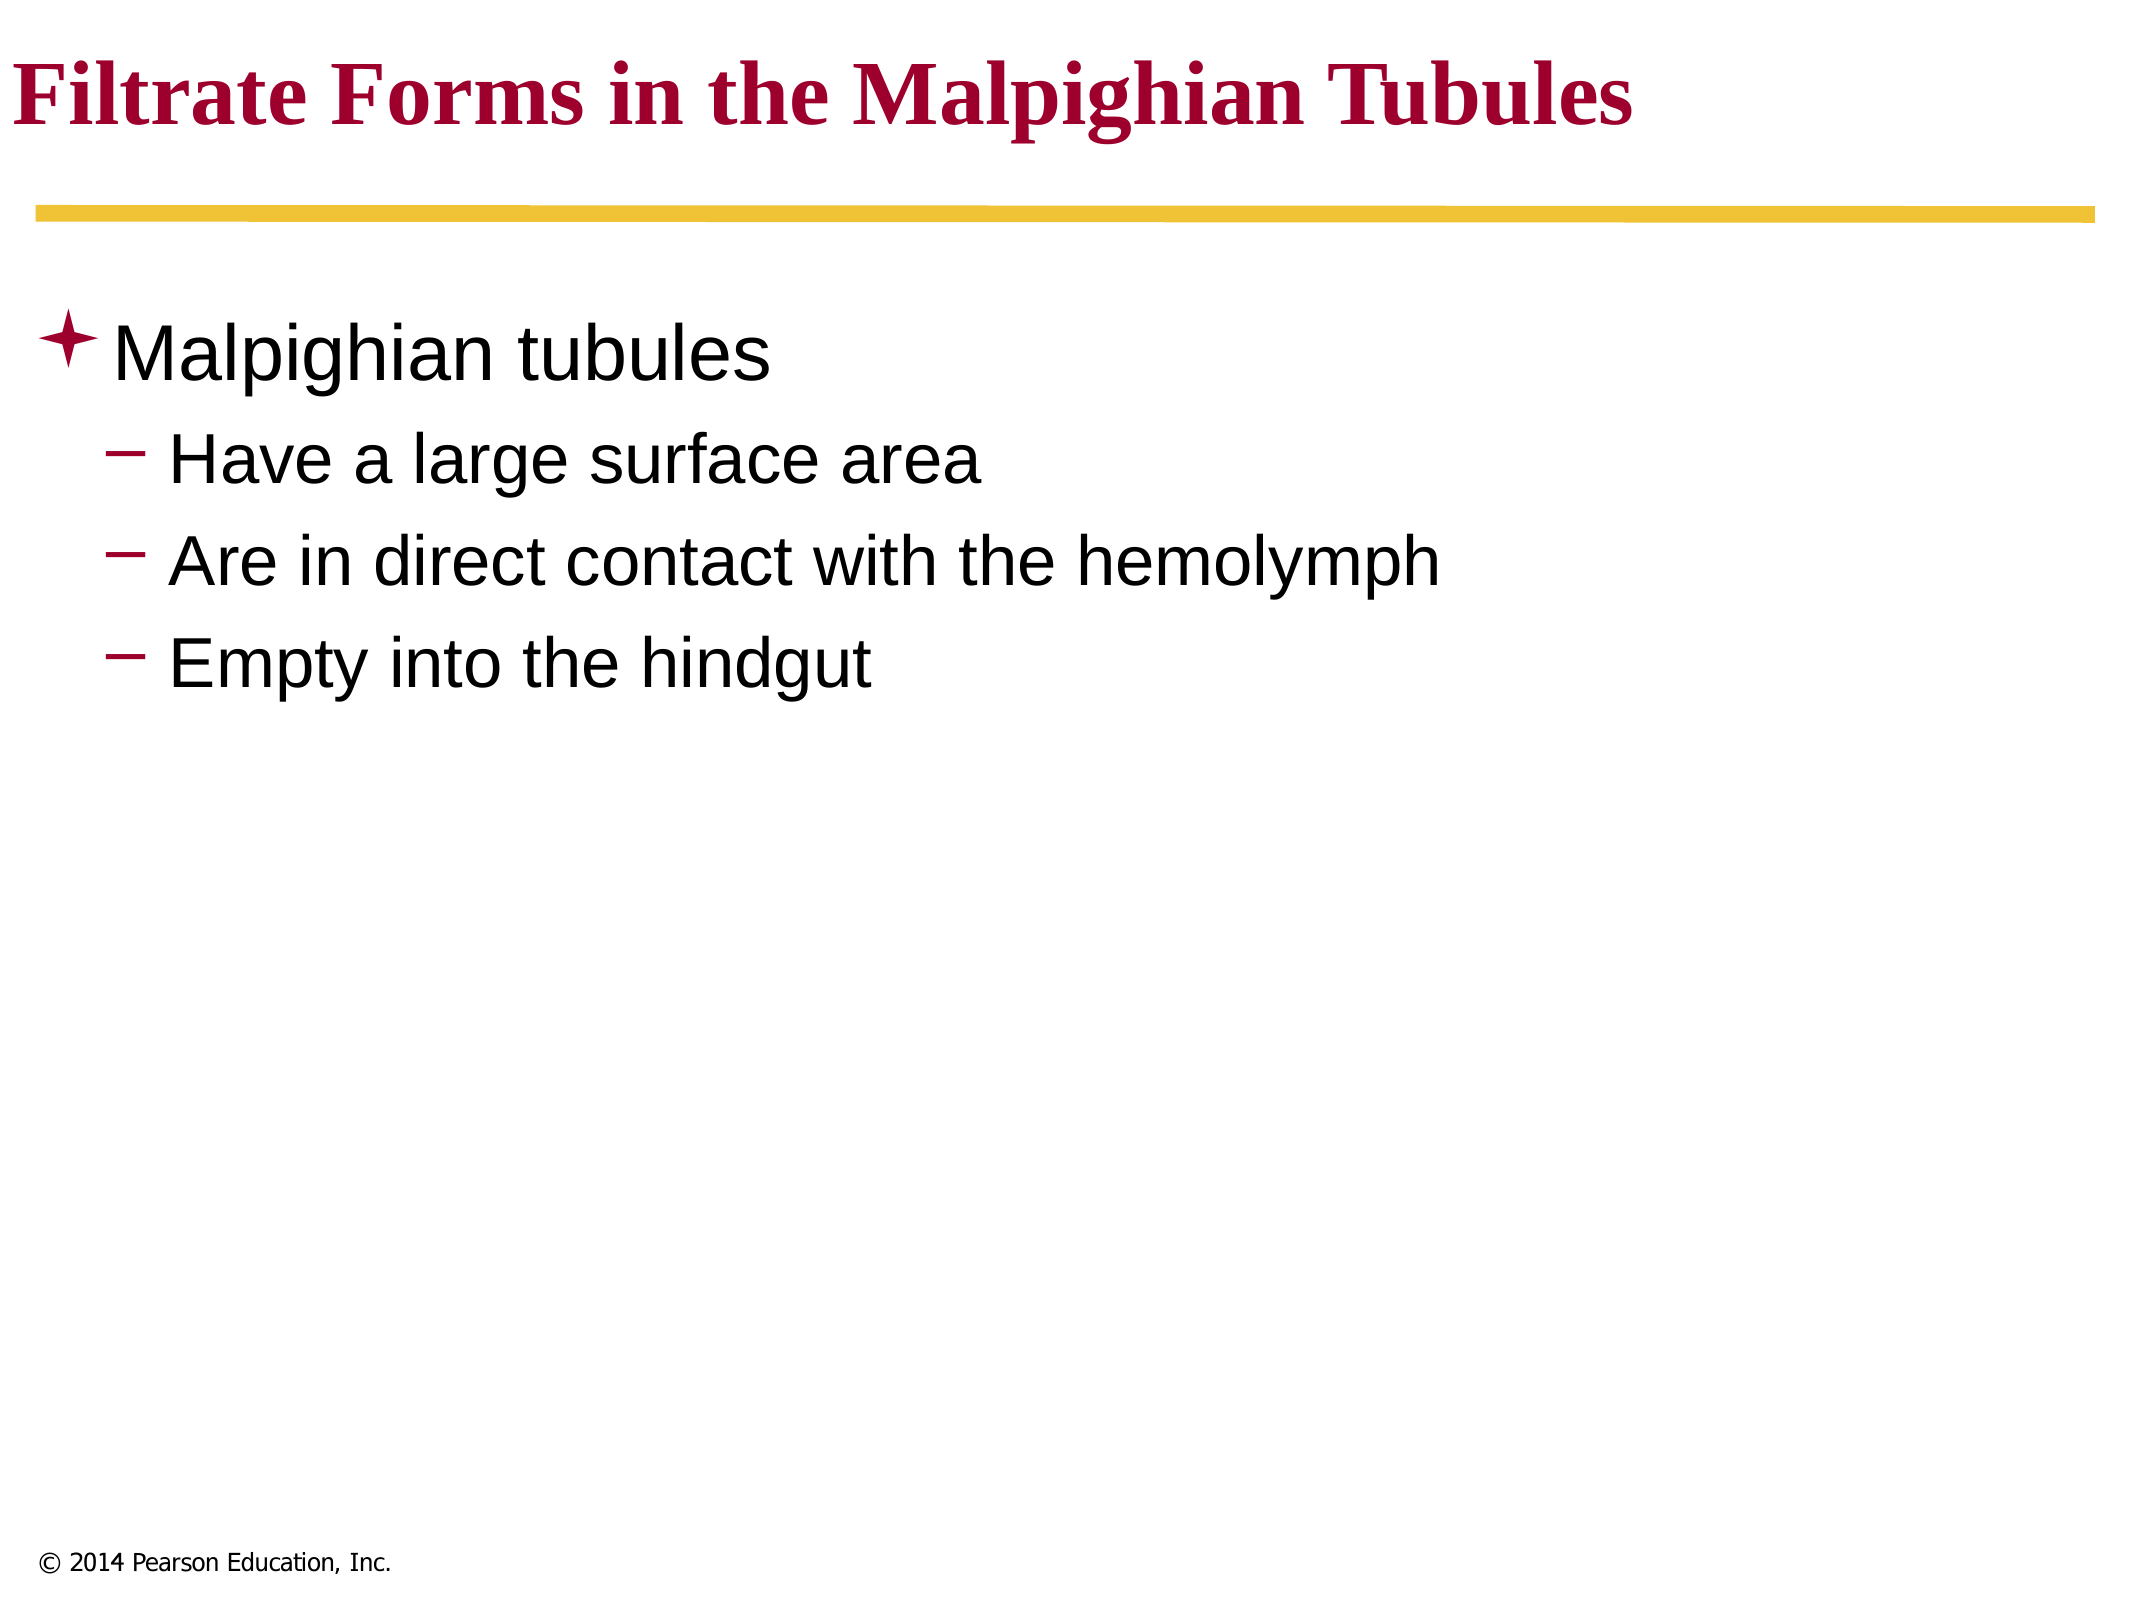

Filtrate Forms in the Malpighian Tubules

Malpighian tubules
Have a large surface area
Are in direct contact with the hemolymph
Empty into the hindgut